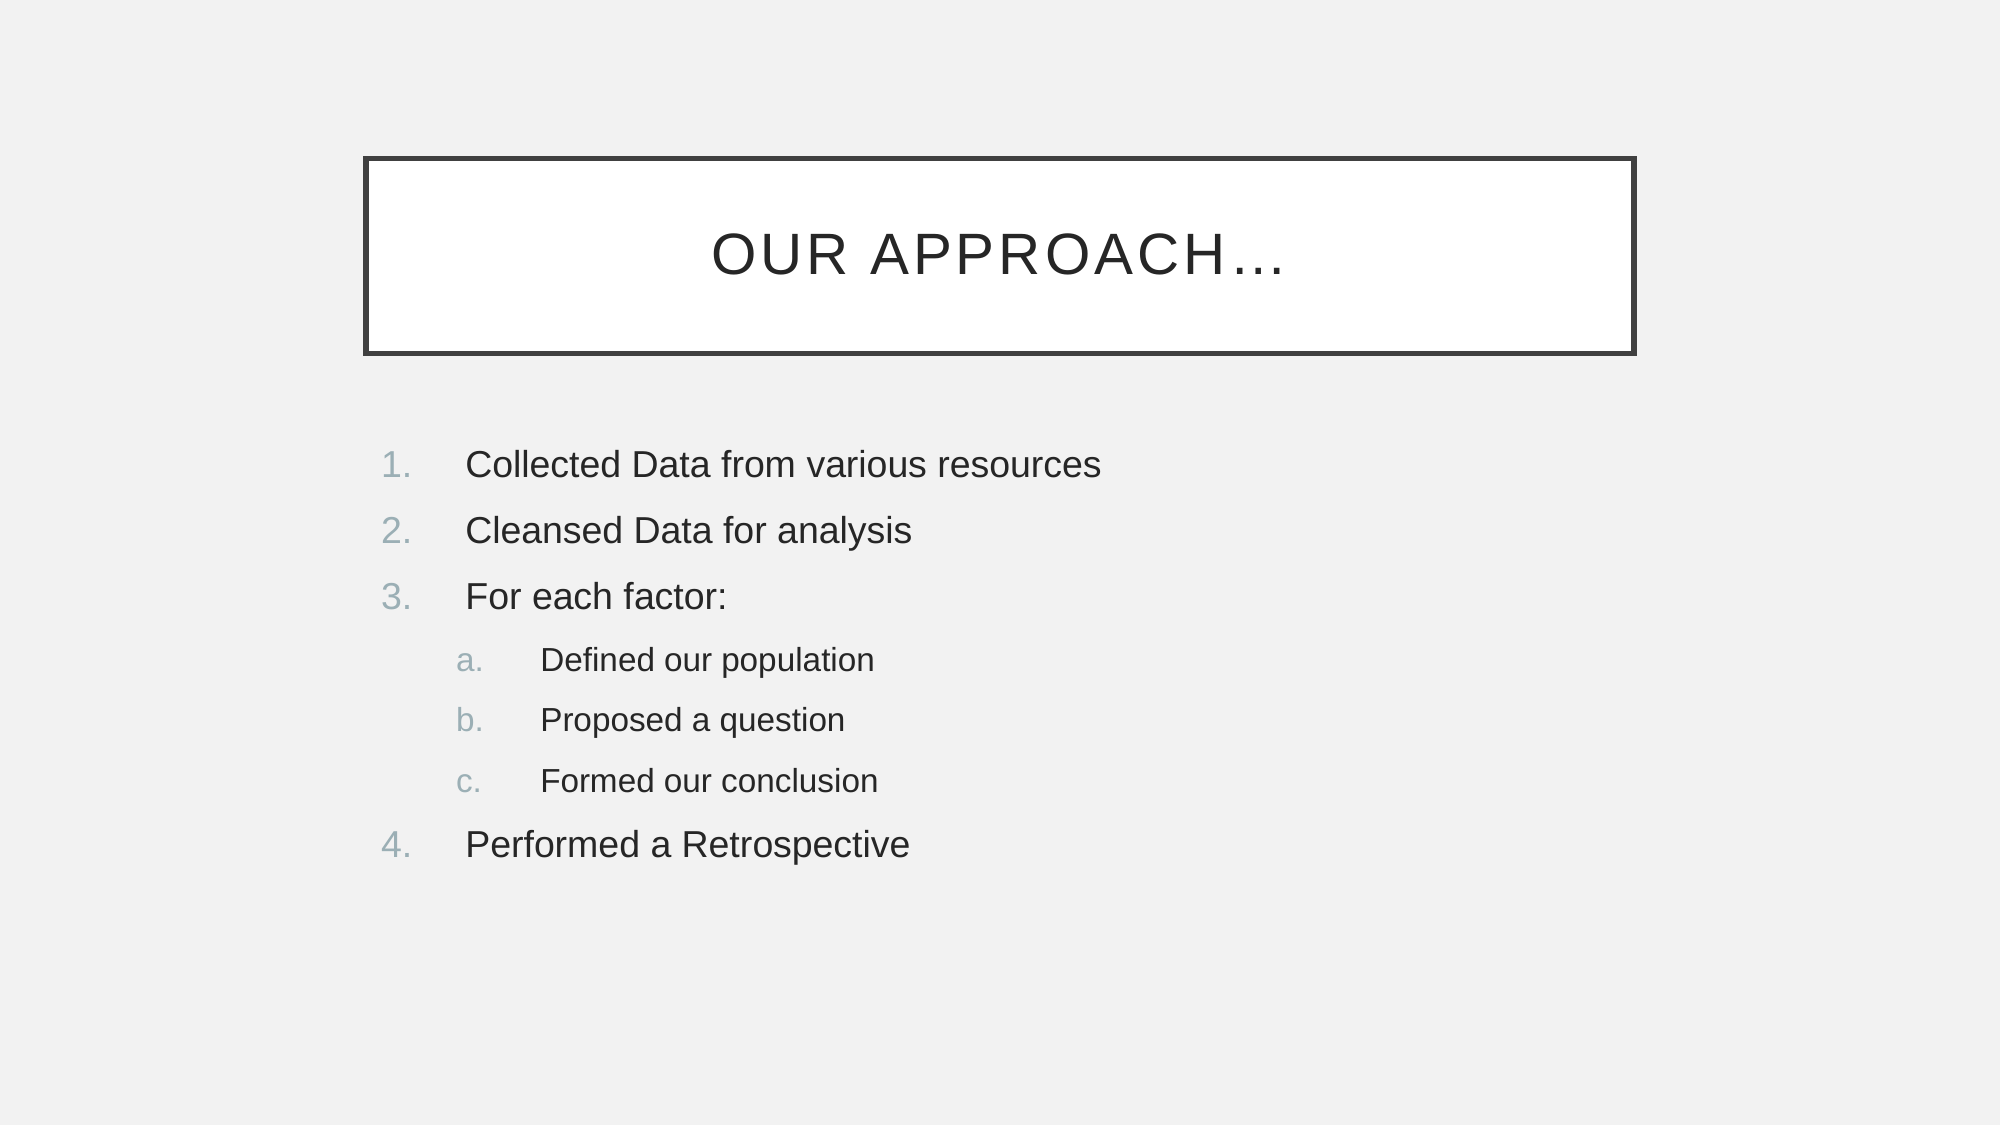

# Our approach…
Collected Data from various resources
Cleansed Data for analysis
For each factor:
Defined our population
Proposed a question
Formed our conclusion
Performed a Retrospective